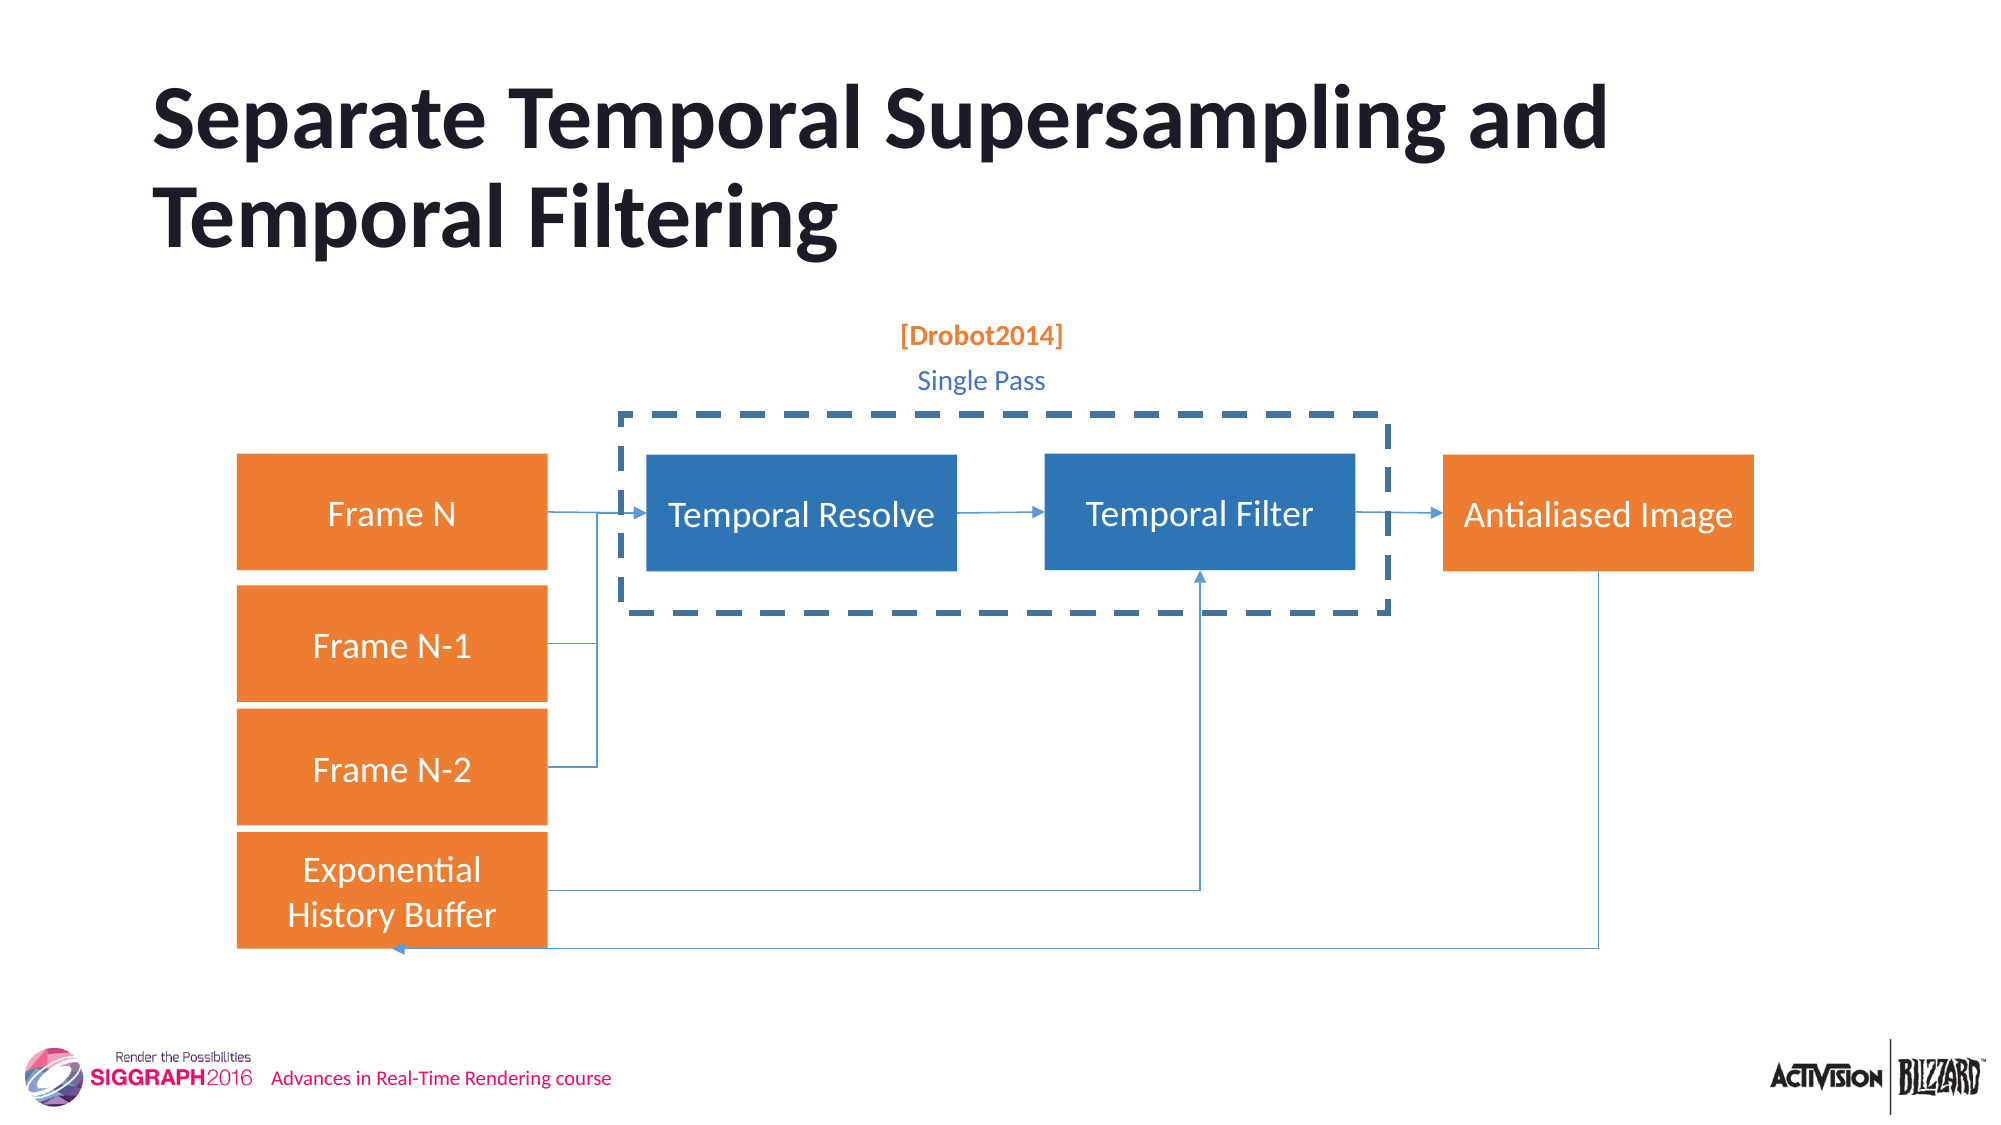

# Separate Temporal Supersampling and Temporal Filtering
[Drobot2014]
Single Pass

Frame N
Temporal Filter
Temporal Resolve
Antialiased Image
Frame N-1
Frame N-2
Exponential History Buffer
Advances in Real-Time Rendering course